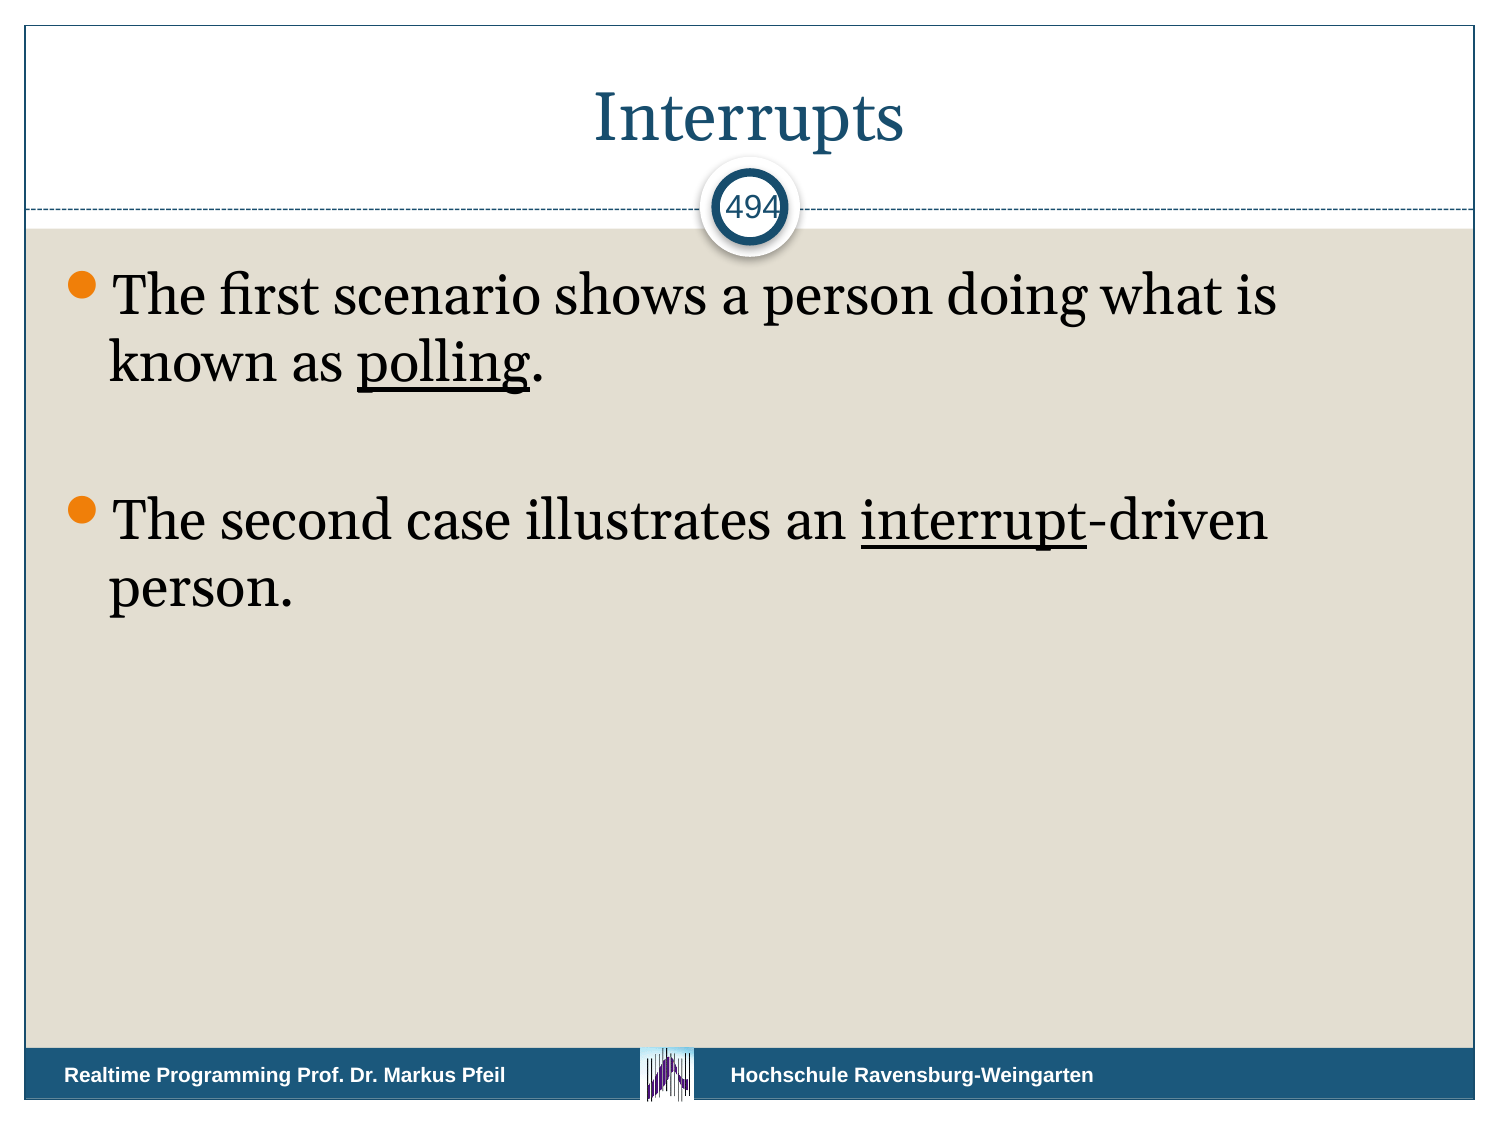

# Interrupts
494
The first scenario shows a person doing what is known as polling.

The second case illustrates an interrupt-driven person.

Realtime Programming Prof. Dr. Markus Pfeil